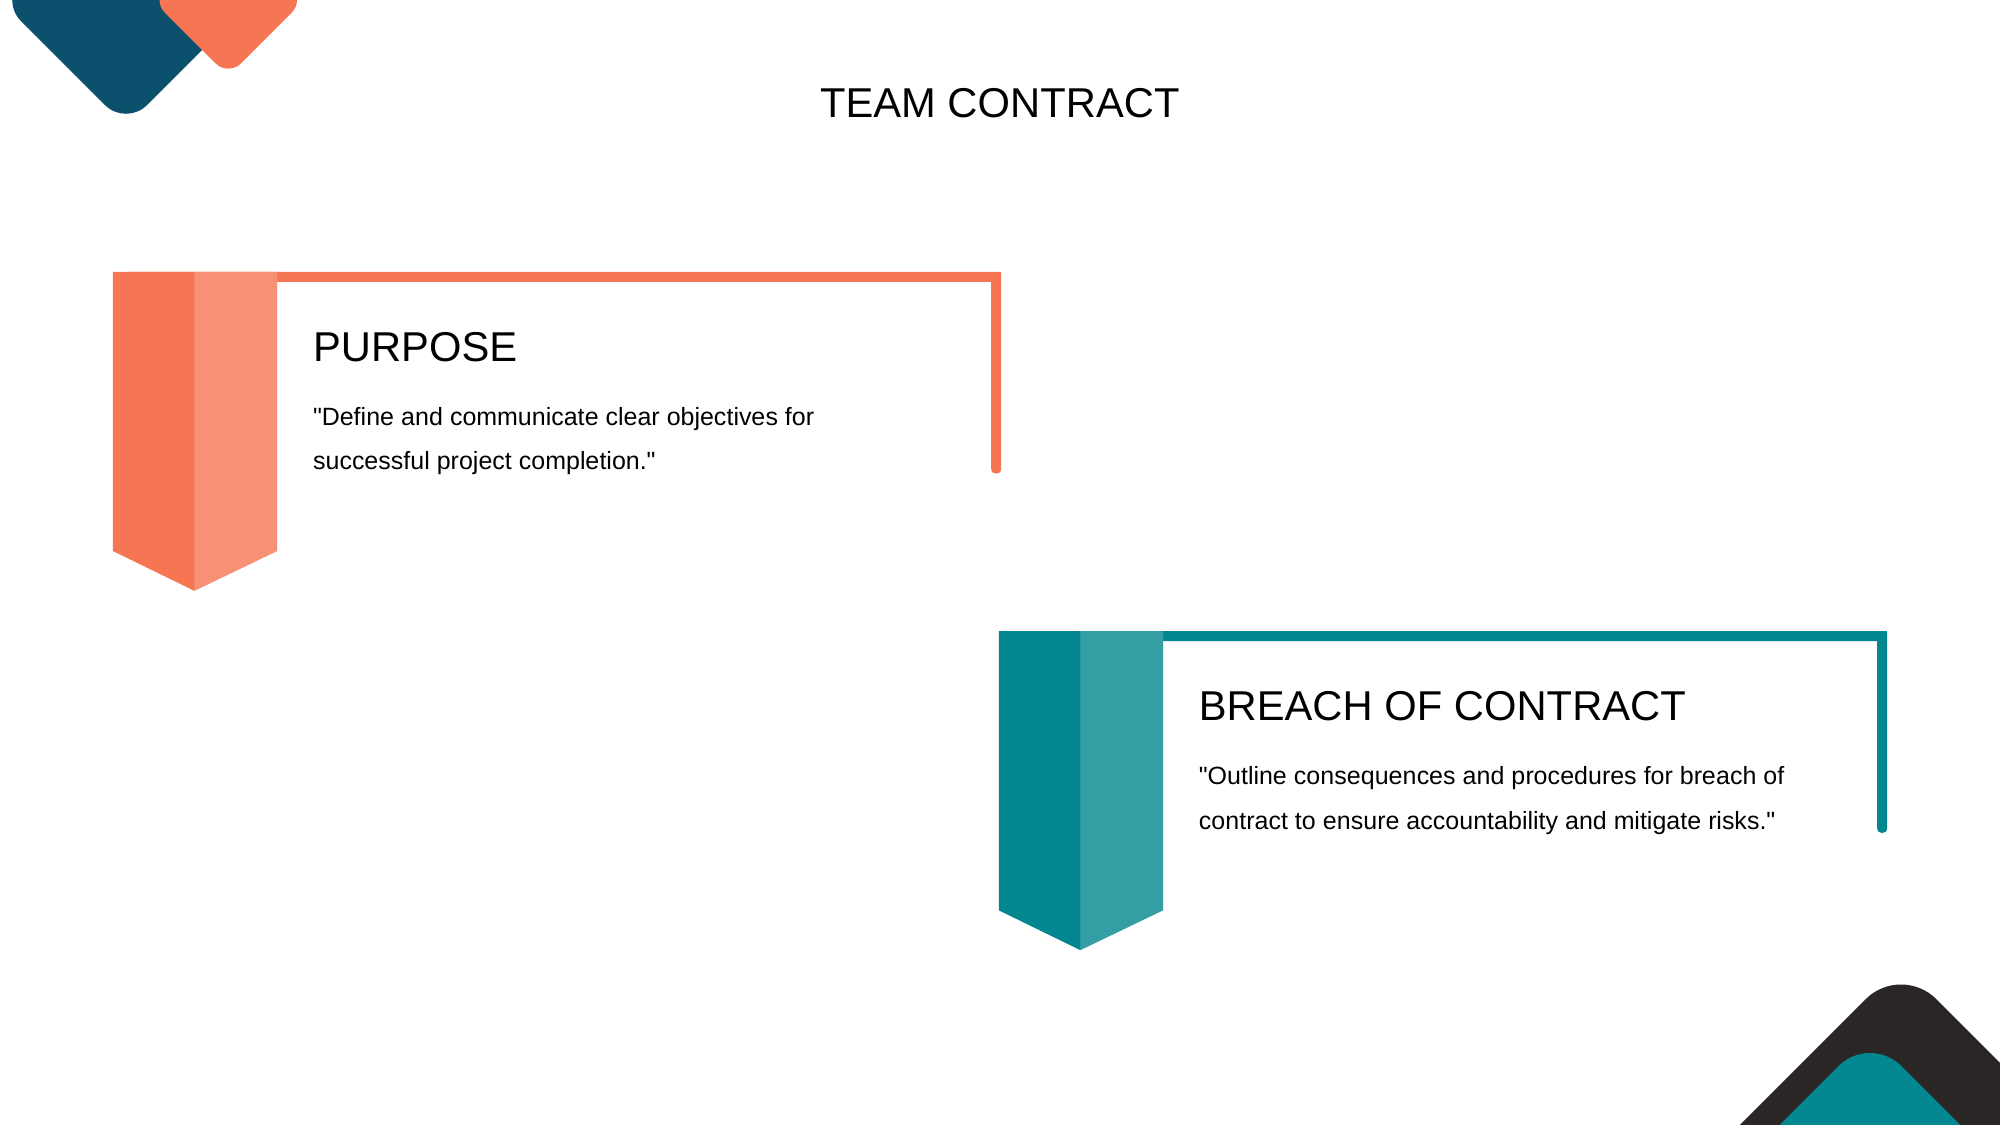

TEAM CONTRACT

PURPOSE
"Define and communicate clear objectives for successful project completion."

BREACH OF CONTRACT
"Outline consequences and procedures for breach of contract to ensure accountability and mitigate risks."